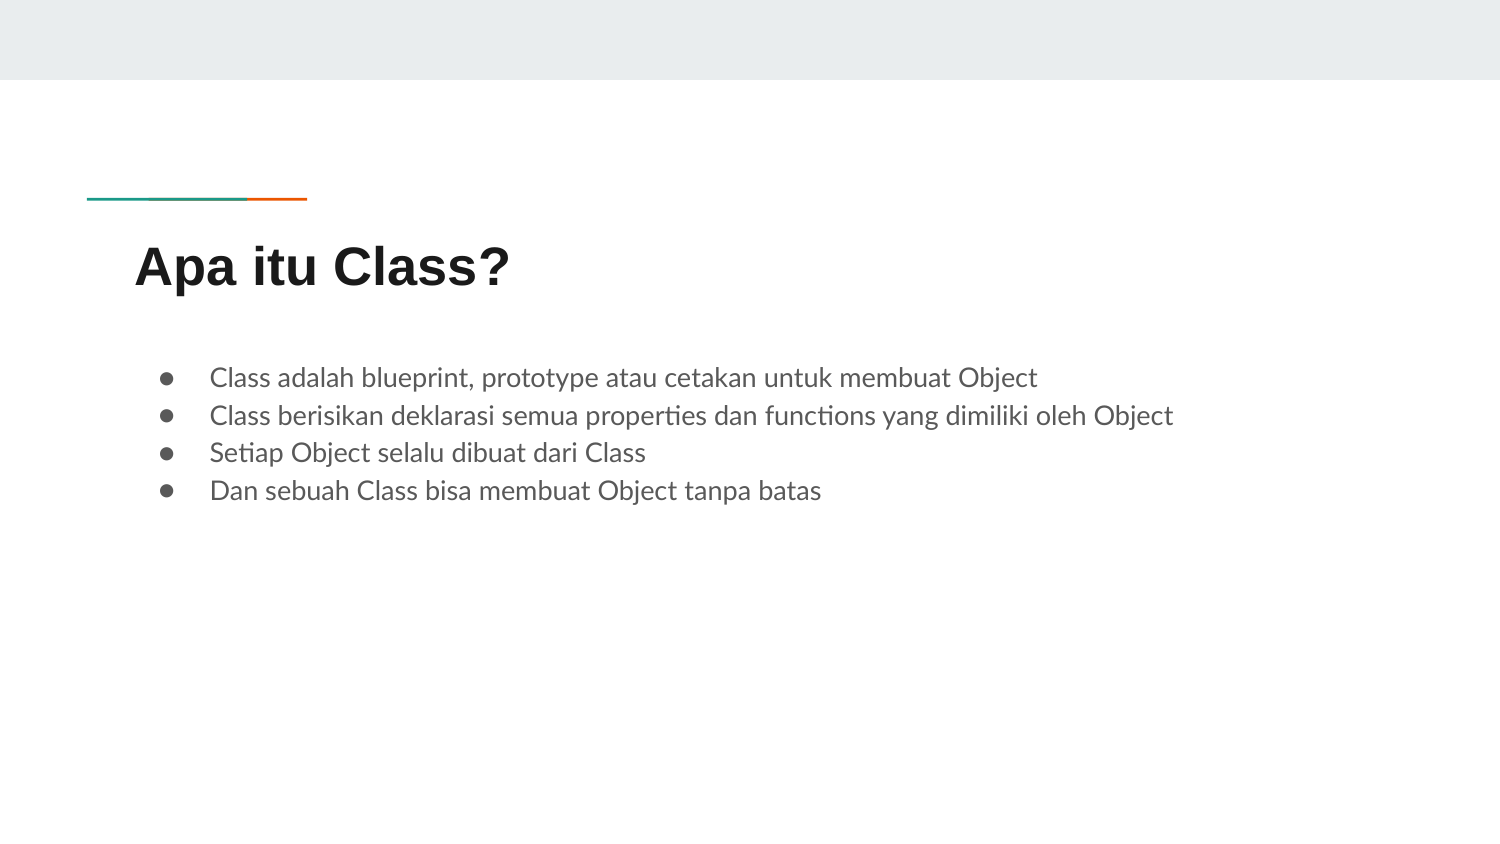

# Apa itu Class?
Class adalah blueprint, prototype atau cetakan untuk membuat Object
Class berisikan deklarasi semua properties dan functions yang dimiliki oleh Object
Setiap Object selalu dibuat dari Class
Dan sebuah Class bisa membuat Object tanpa batas